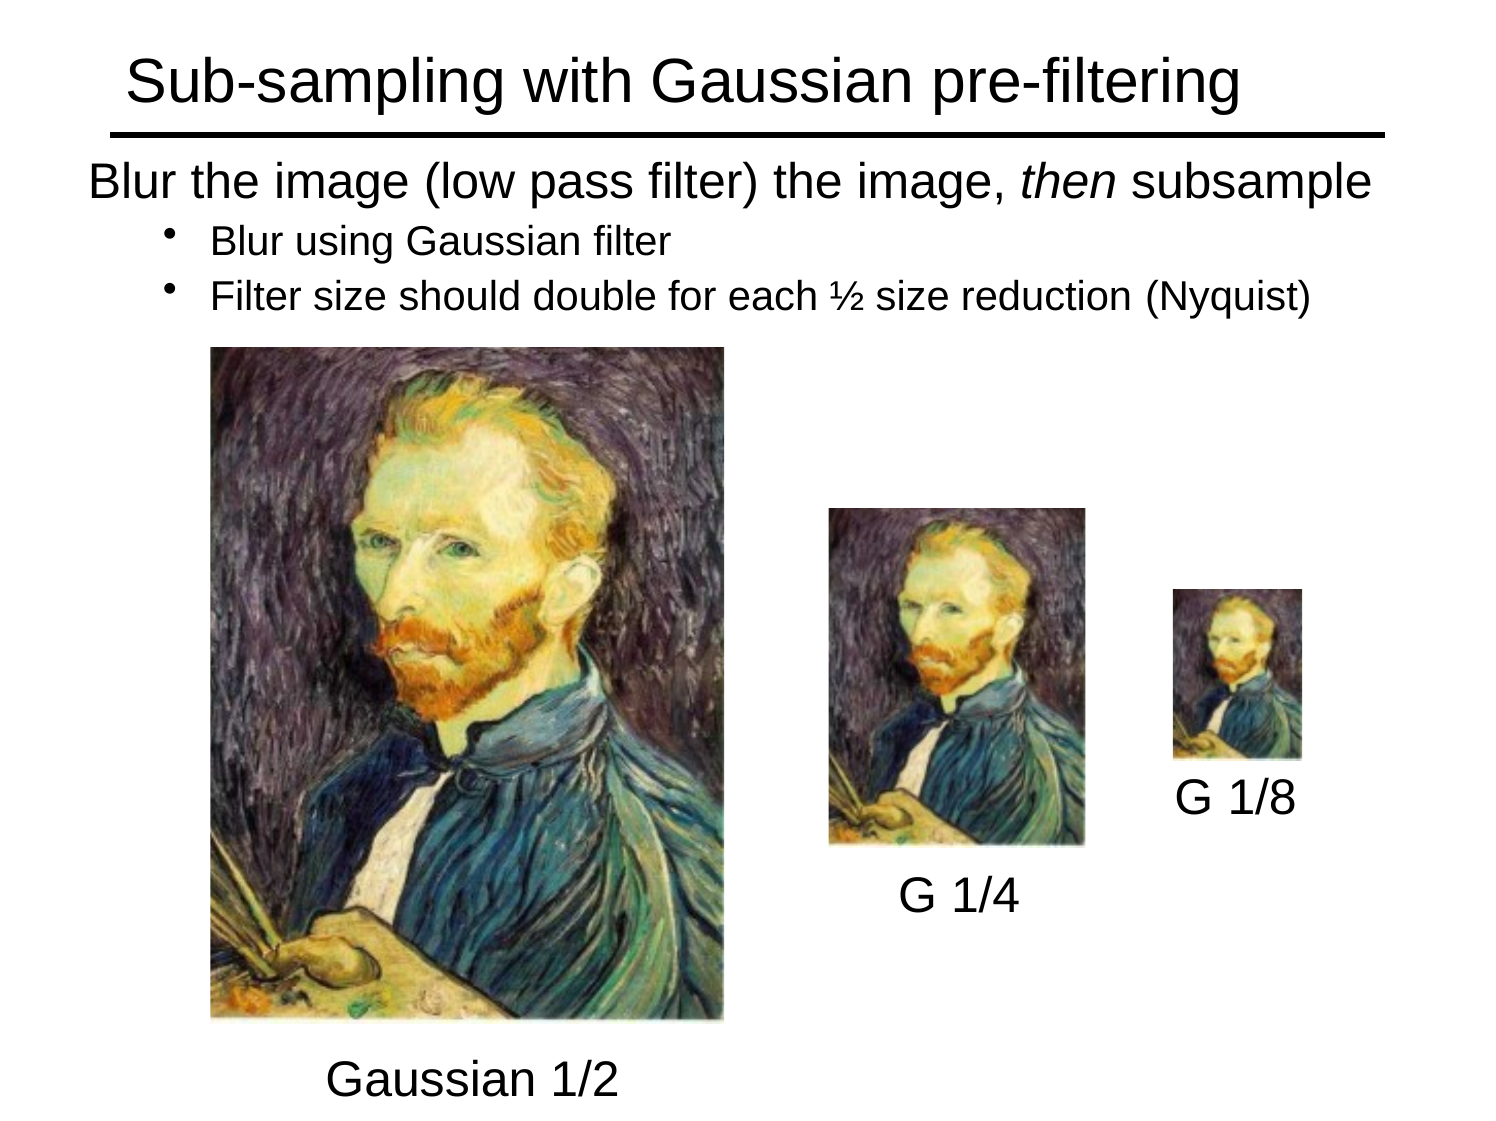

# Sub-sampling with Gaussian pre-filtering
Blur the image (low pass filter) the image, then subsample
Blur using Gaussian filter
Filter size should double for each ½ size reduction (Nyquist)

G 1/8
G 1/4

Gaussian 1/2